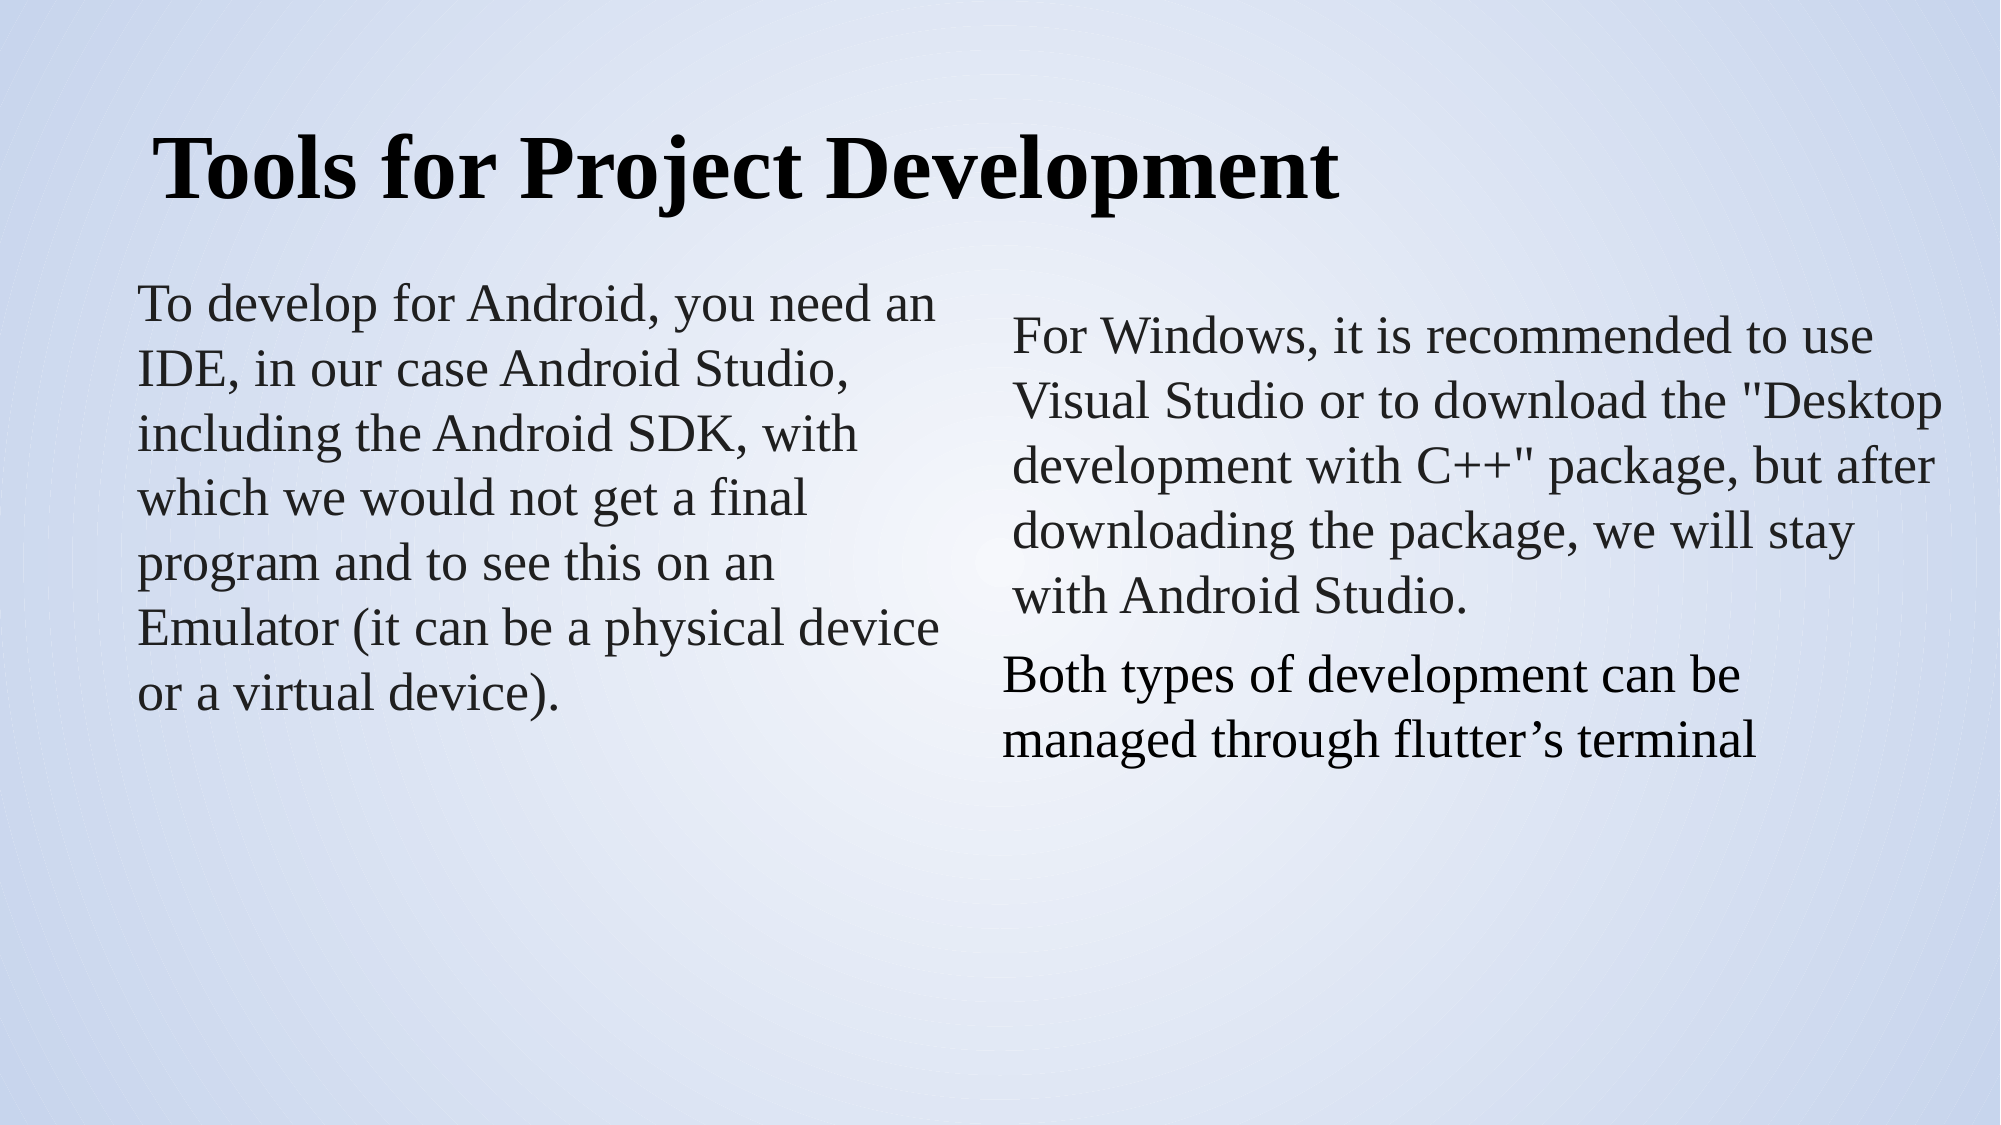

# Tools for Project Development
To develop for Android, you need an IDE, in our case Android Studio, including the Android SDK, with which we would not get a final program and to see this on an Emulator (it can be a physical device or a virtual device).
For Windows, it is recommended to use Visual Studio or to download the "Desktop development with C++" package, but after downloading the package, we will stay with Android Studio.
Both types of development can be managed through flutter’s terminal